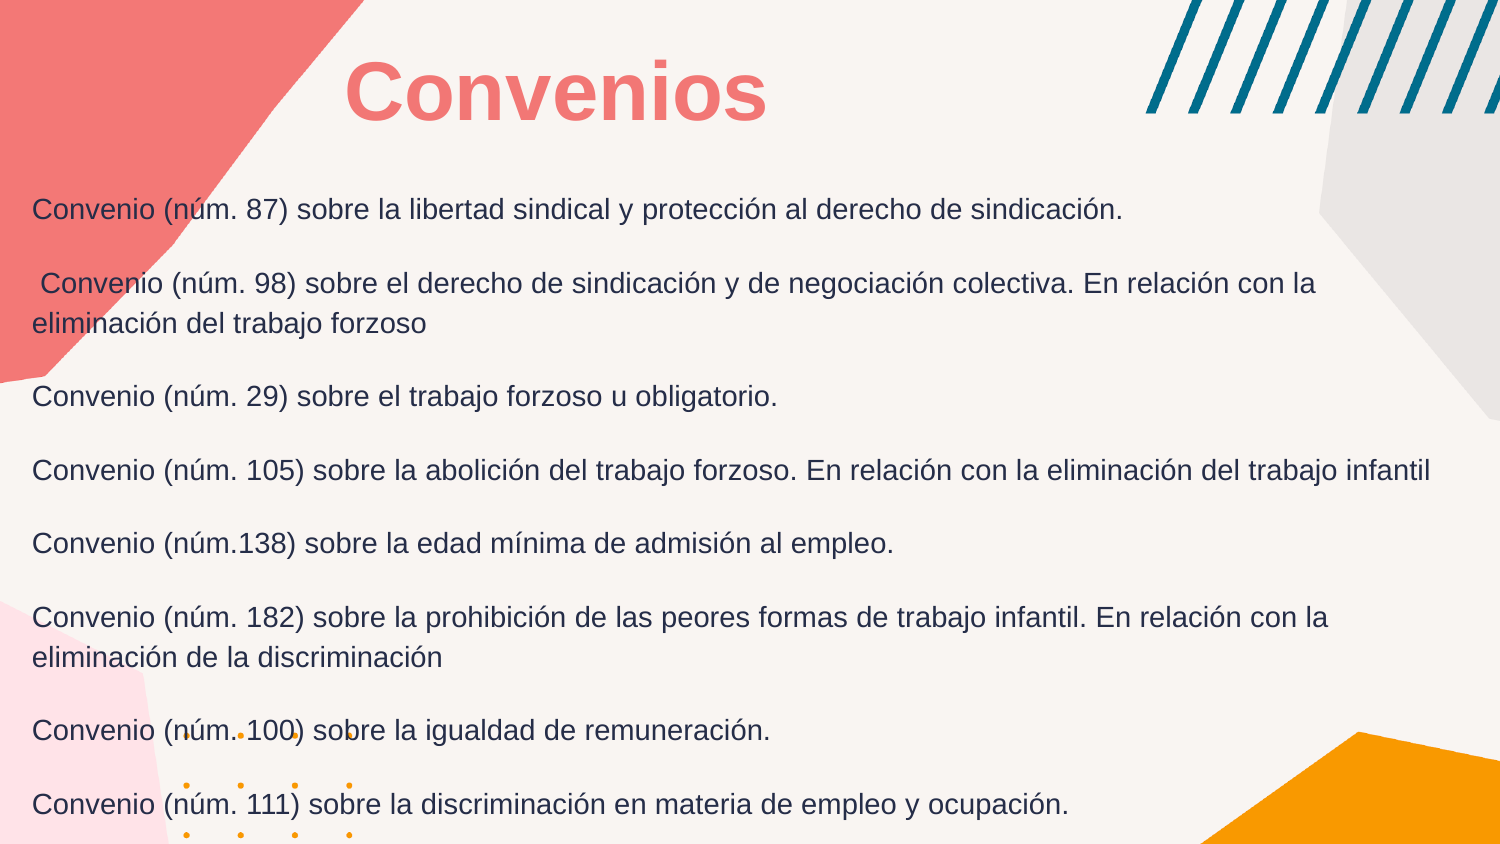

Convenios
Convenio (núm. 87) sobre la libertad sindical y protección al derecho de sindicación.
 Convenio (núm. 98) sobre el derecho de sindicación y de negociación colectiva. En relación con la eliminación del trabajo forzoso
Convenio (núm. 29) sobre el trabajo forzoso u obligatorio.
Convenio (núm. 105) sobre la abolición del trabajo forzoso. En relación con la eliminación del trabajo infantil
Convenio (núm.138) sobre la edad mínima de admisión al empleo.
Convenio (núm. 182) sobre la prohibición de las peores formas de trabajo infantil. En relación con la eliminación de la discriminación
Convenio (núm. 100) sobre la igualdad de remuneración.
Convenio (núm. 111) sobre la discriminación en materia de empleo y ocupación.